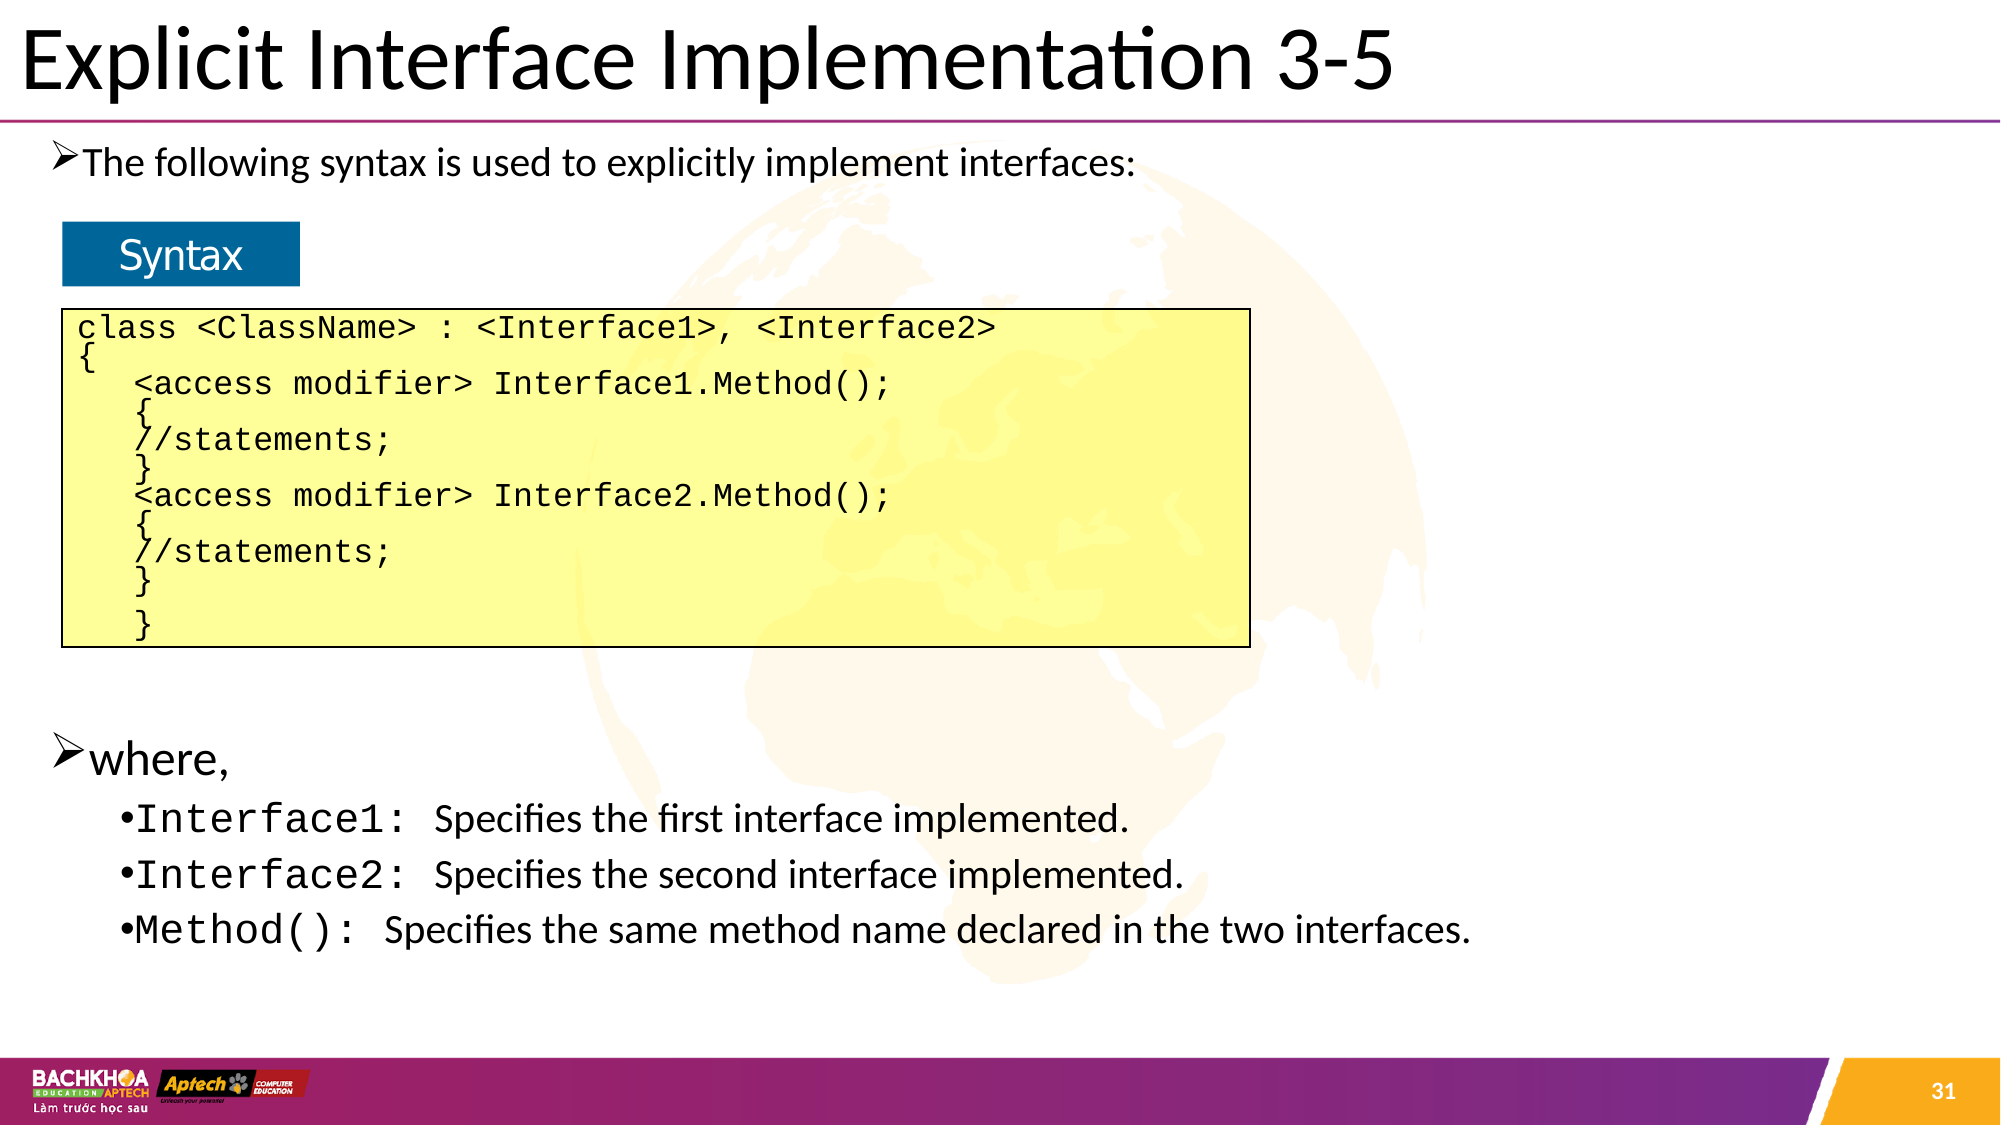

# Explicit Interface Implementation 3-5
The following syntax is used to explicitly implement interfaces:

where,
Interface1: Specifies the first interface implemented.
Interface2: Specifies the second interface implemented.
Method(): Specifies the same method name declared in the two interfaces.

Syntax
class <ClassName> : <Interface1>, <Interface2>
{
<access modifier> Interface1.Method();
{
//statements;
}
<access modifier> Interface2.Method();
{
//statements;
}
}
31